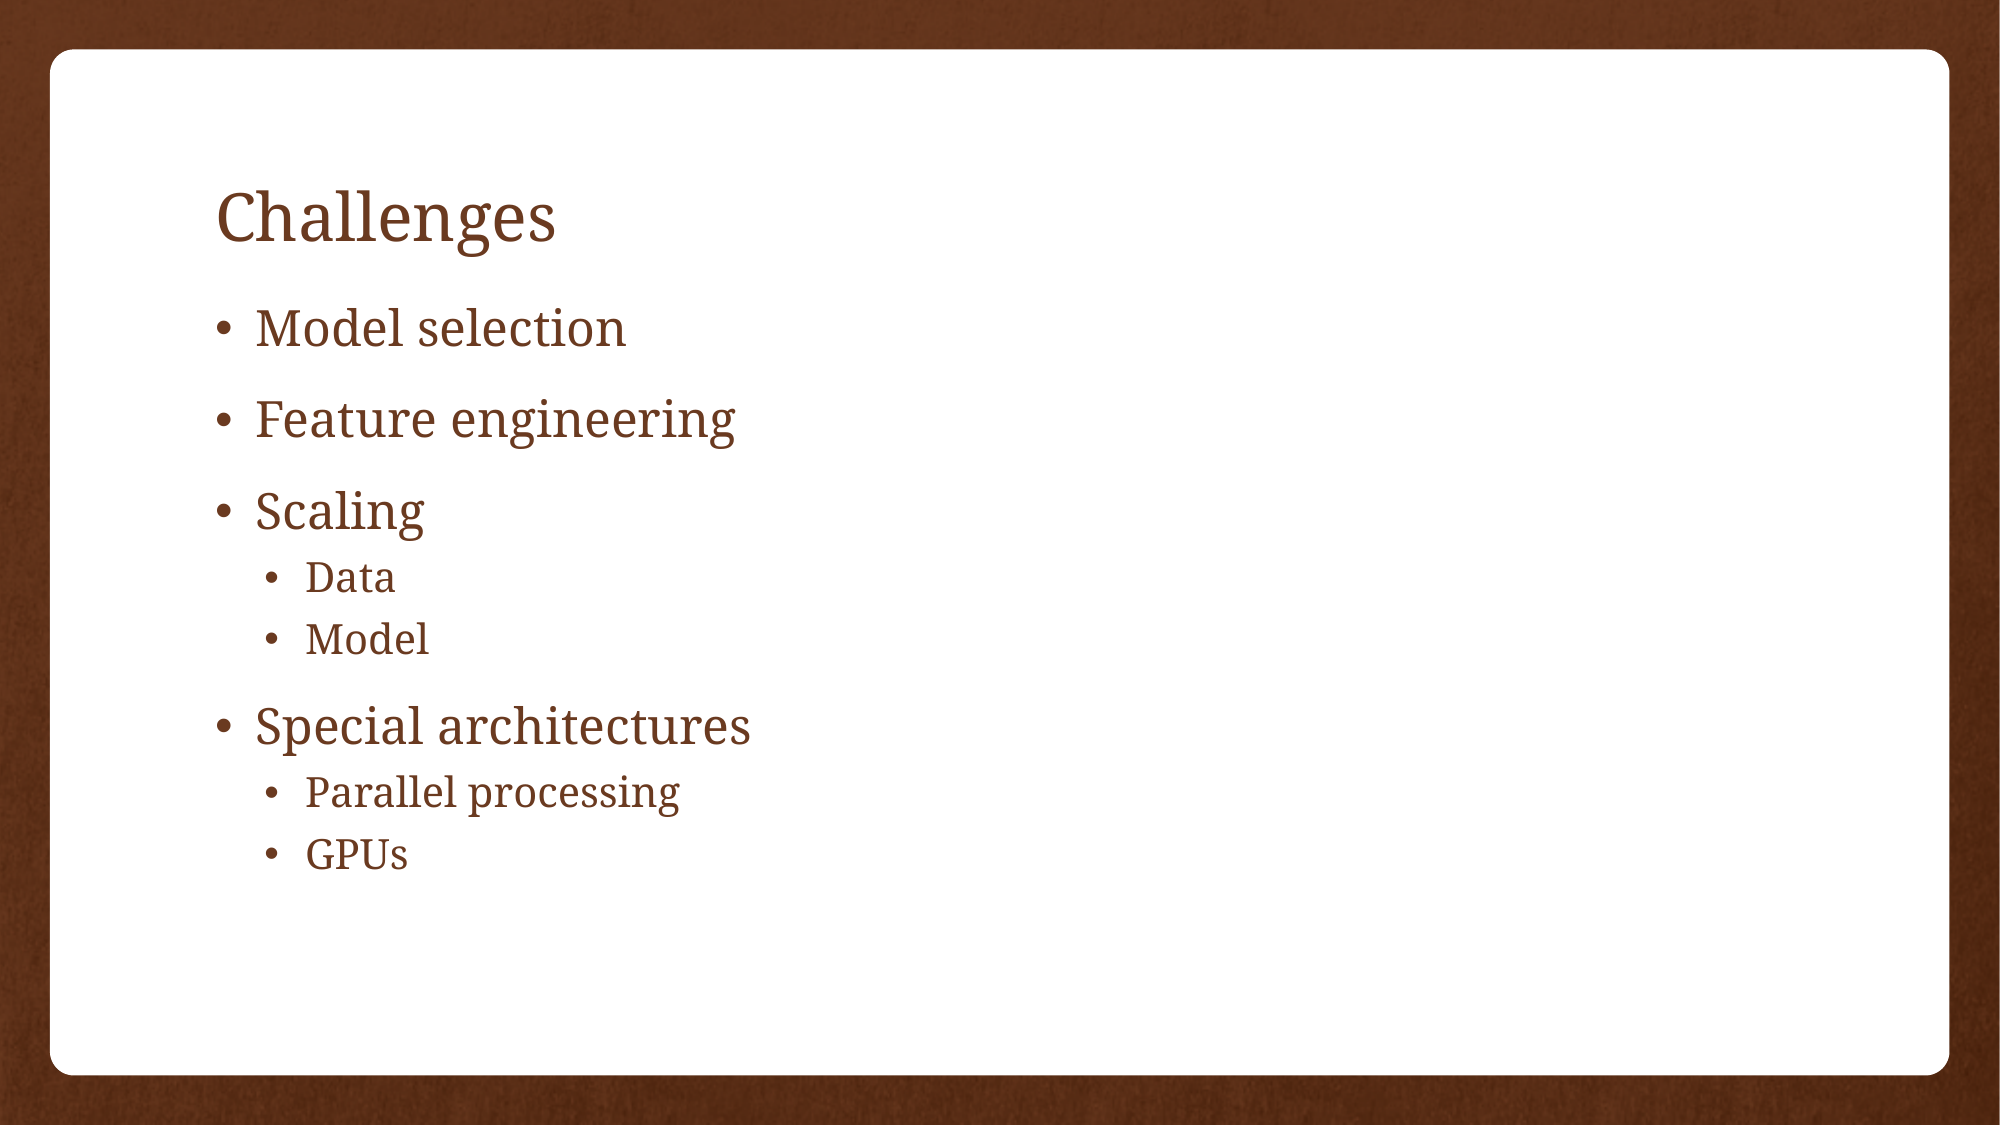

# Challenges
Model selection
Feature engineering
Scaling
Data
Model
Special architectures
Parallel processing
GPUs